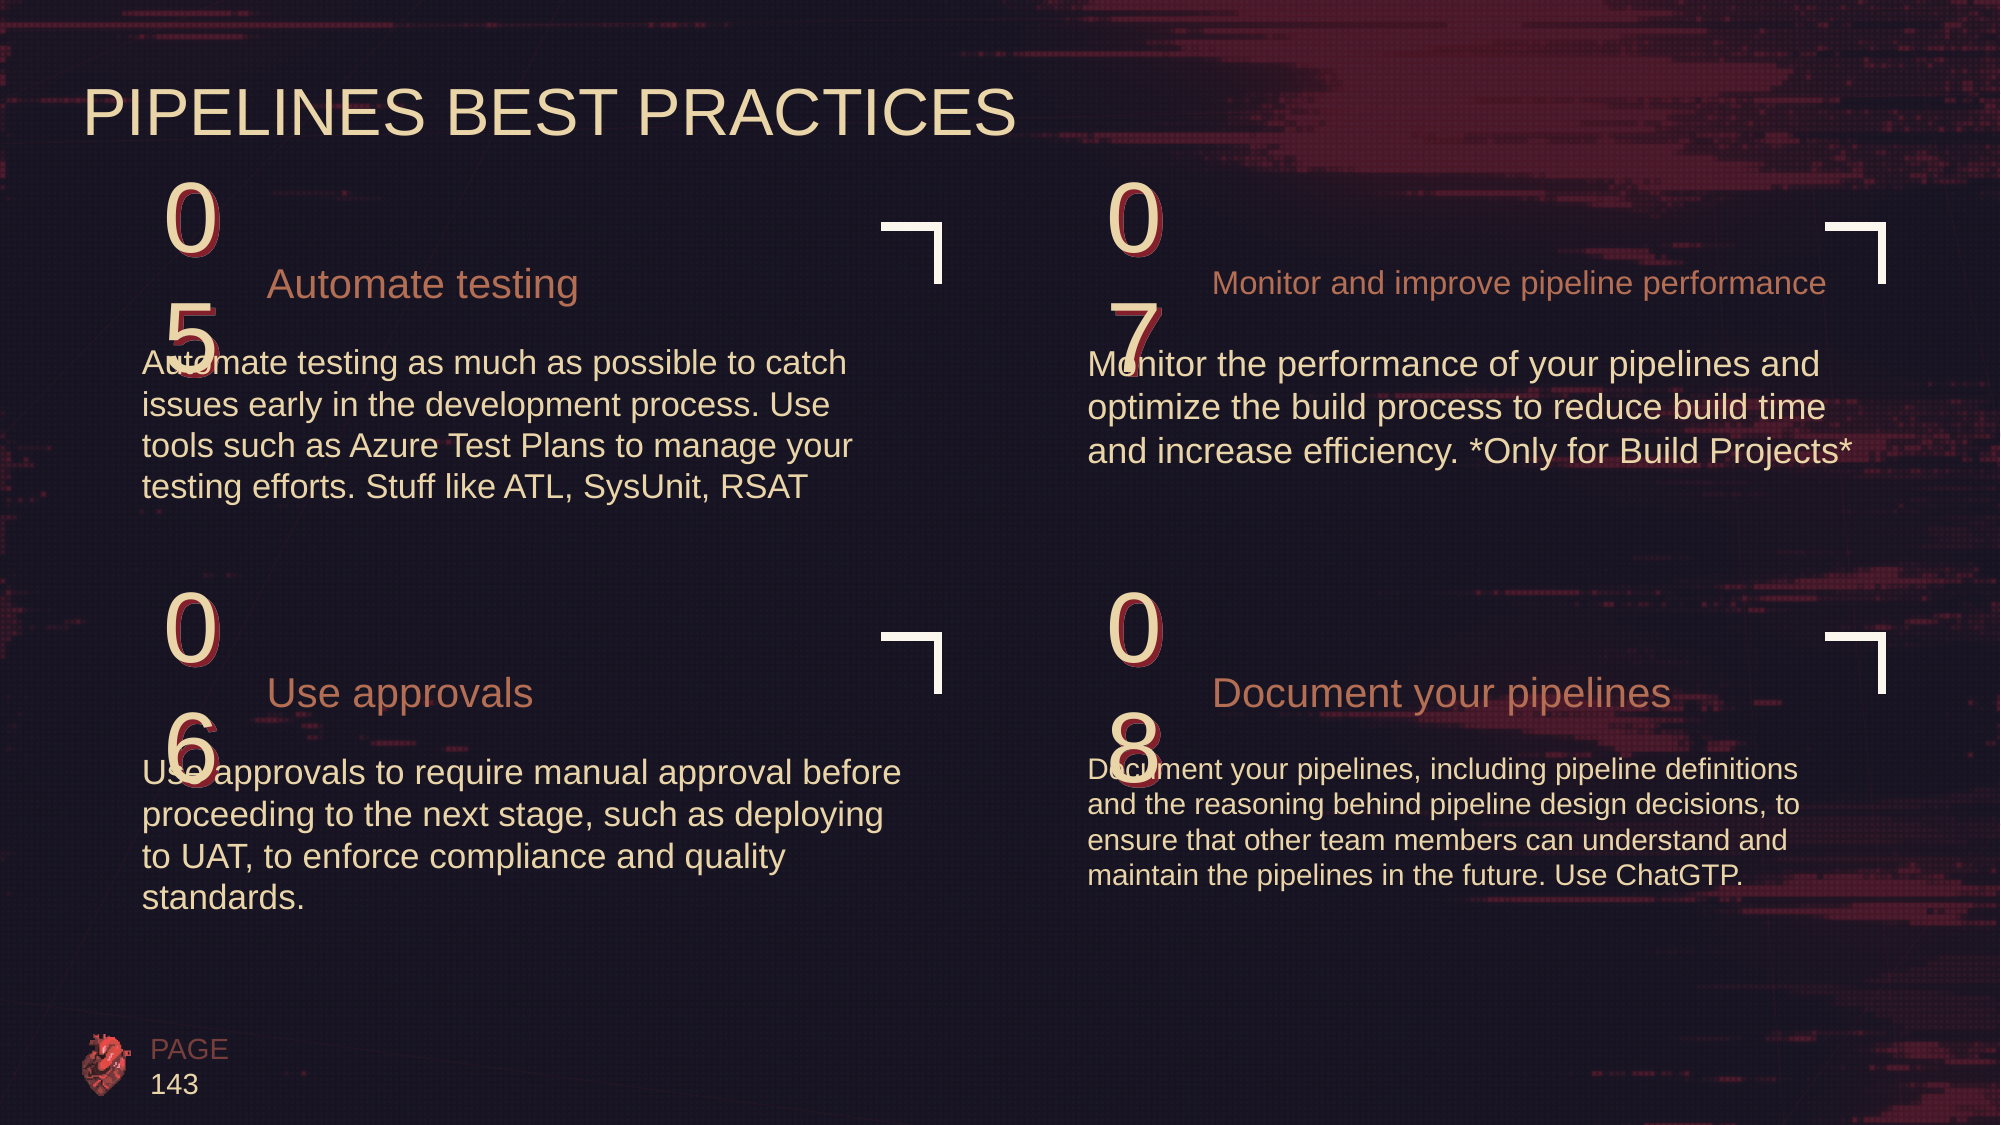

# Pipelines Best Practices
07
05
Automate testing
Monitor and improve pipeline performance
Automate testing as much as possible to catch issues early in the development process. Use tools such as Azure Test Plans to manage your testing efforts. Stuff like ATL, SysUnit, RSAT
Monitor the performance of your pipelines and optimize the build process to reduce build time and increase efficiency. *Only for Build Projects*
06
08
Use approvals
Document your pipelines
Use approvals to require manual approval before proceeding to the next stage, such as deploying to UAT, to enforce compliance and quality standards.
Document your pipelines, including pipeline definitions and the reasoning behind pipeline design decisions, to ensure that other team members can understand and maintain the pipelines in the future. Use ChatGTP.
PAGE 143